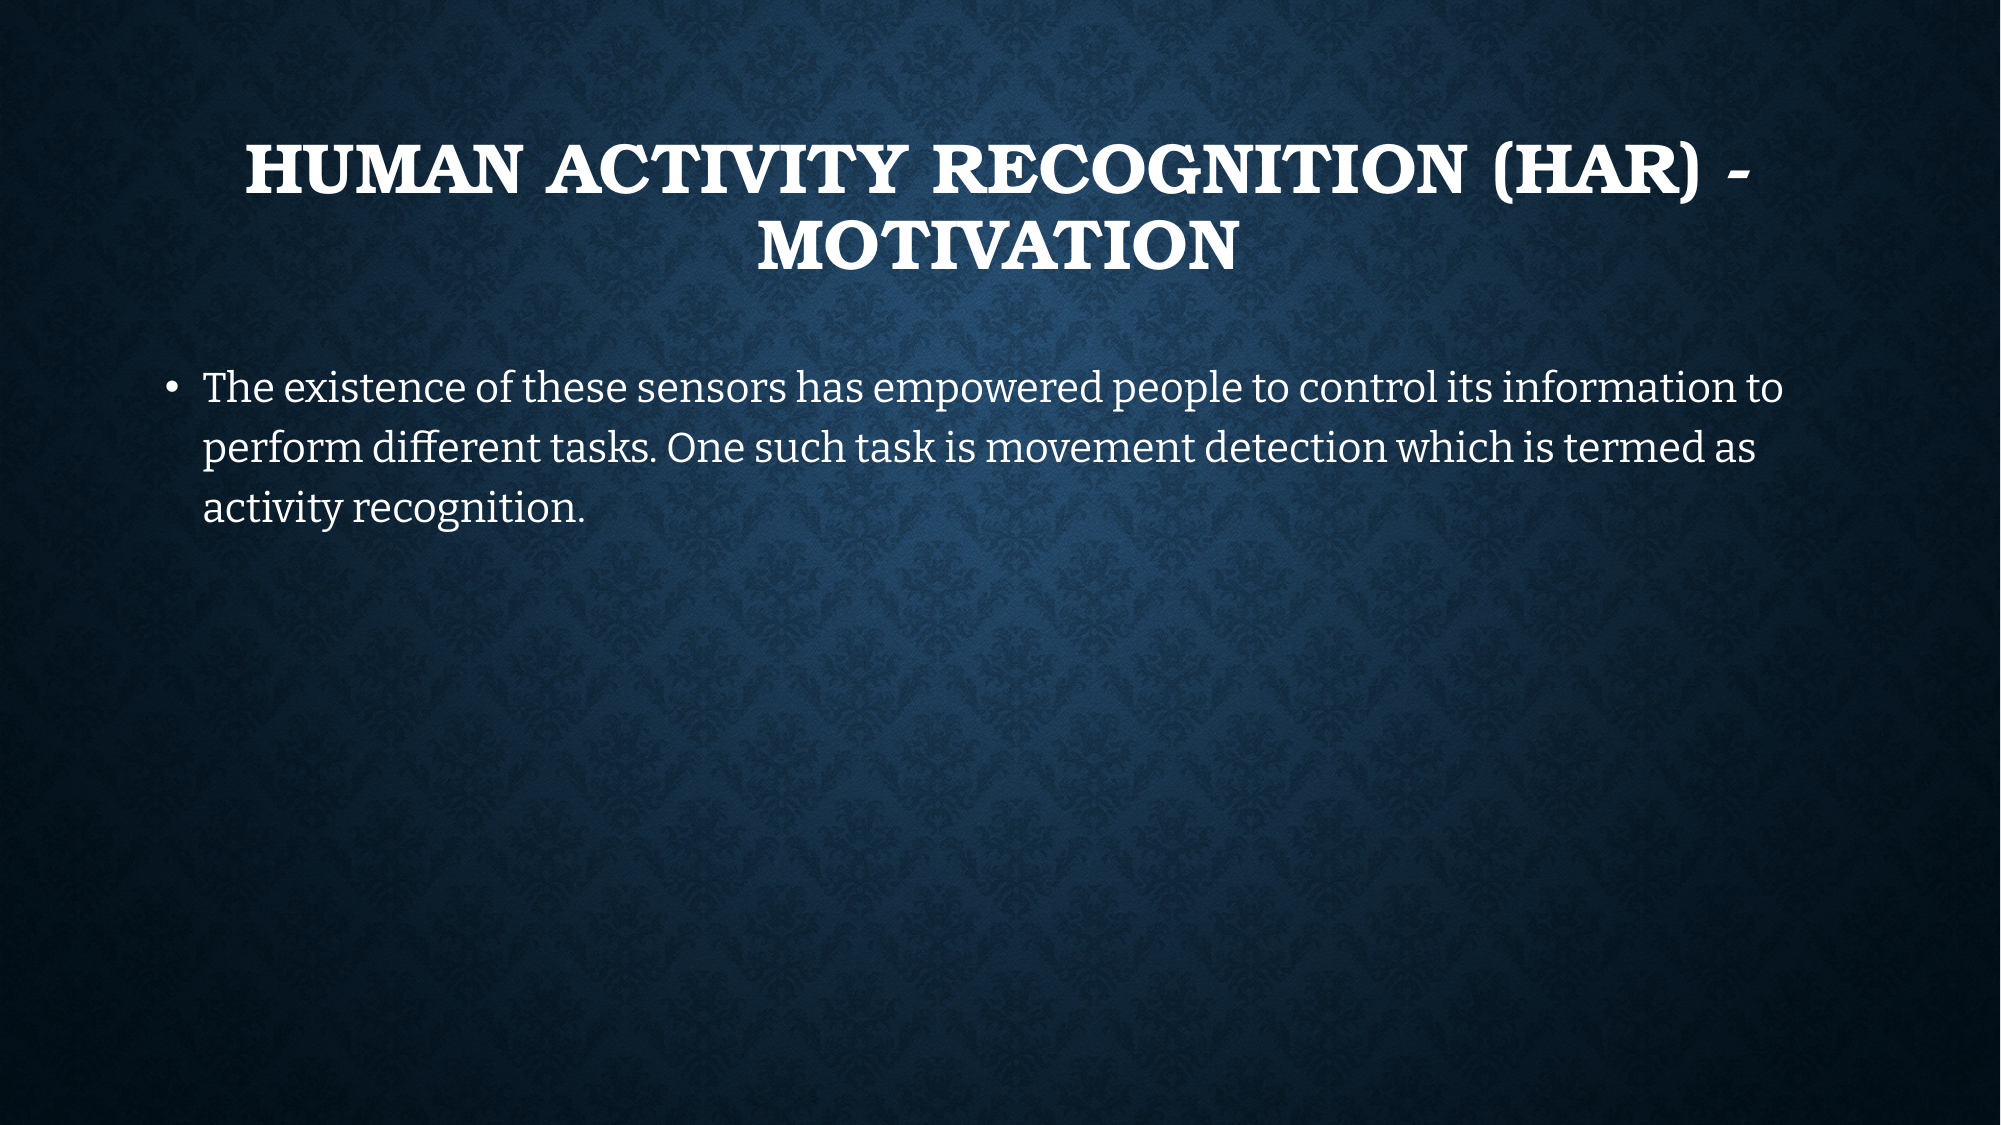

# Human activity recognition (HAR) - motivation
The existence of these sensors has empowered people to control its information to perform different tasks. One such task is movement detection which is termed as activity recognition.